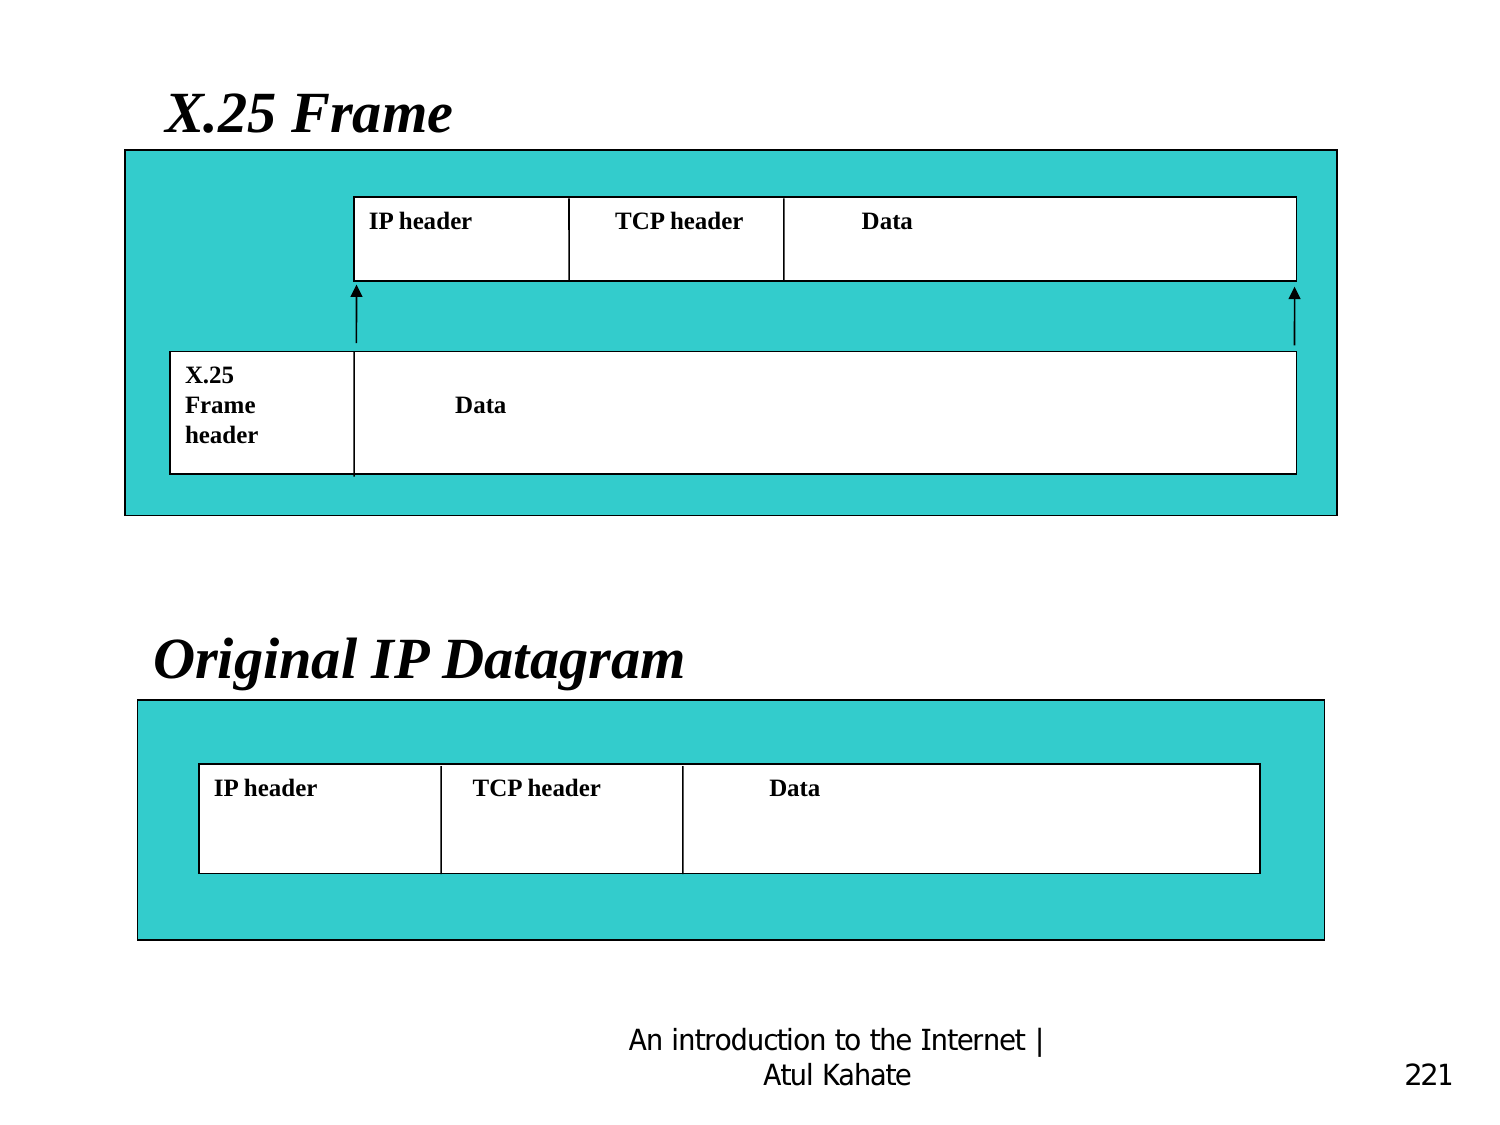

X.25 Frame

IP header                       TCP header                   Data

X.25
Frame                                Data
header

Original IP Datagram

IP header                         TCP header                           Data

An introduction to the Internet | Atul Kahate
221